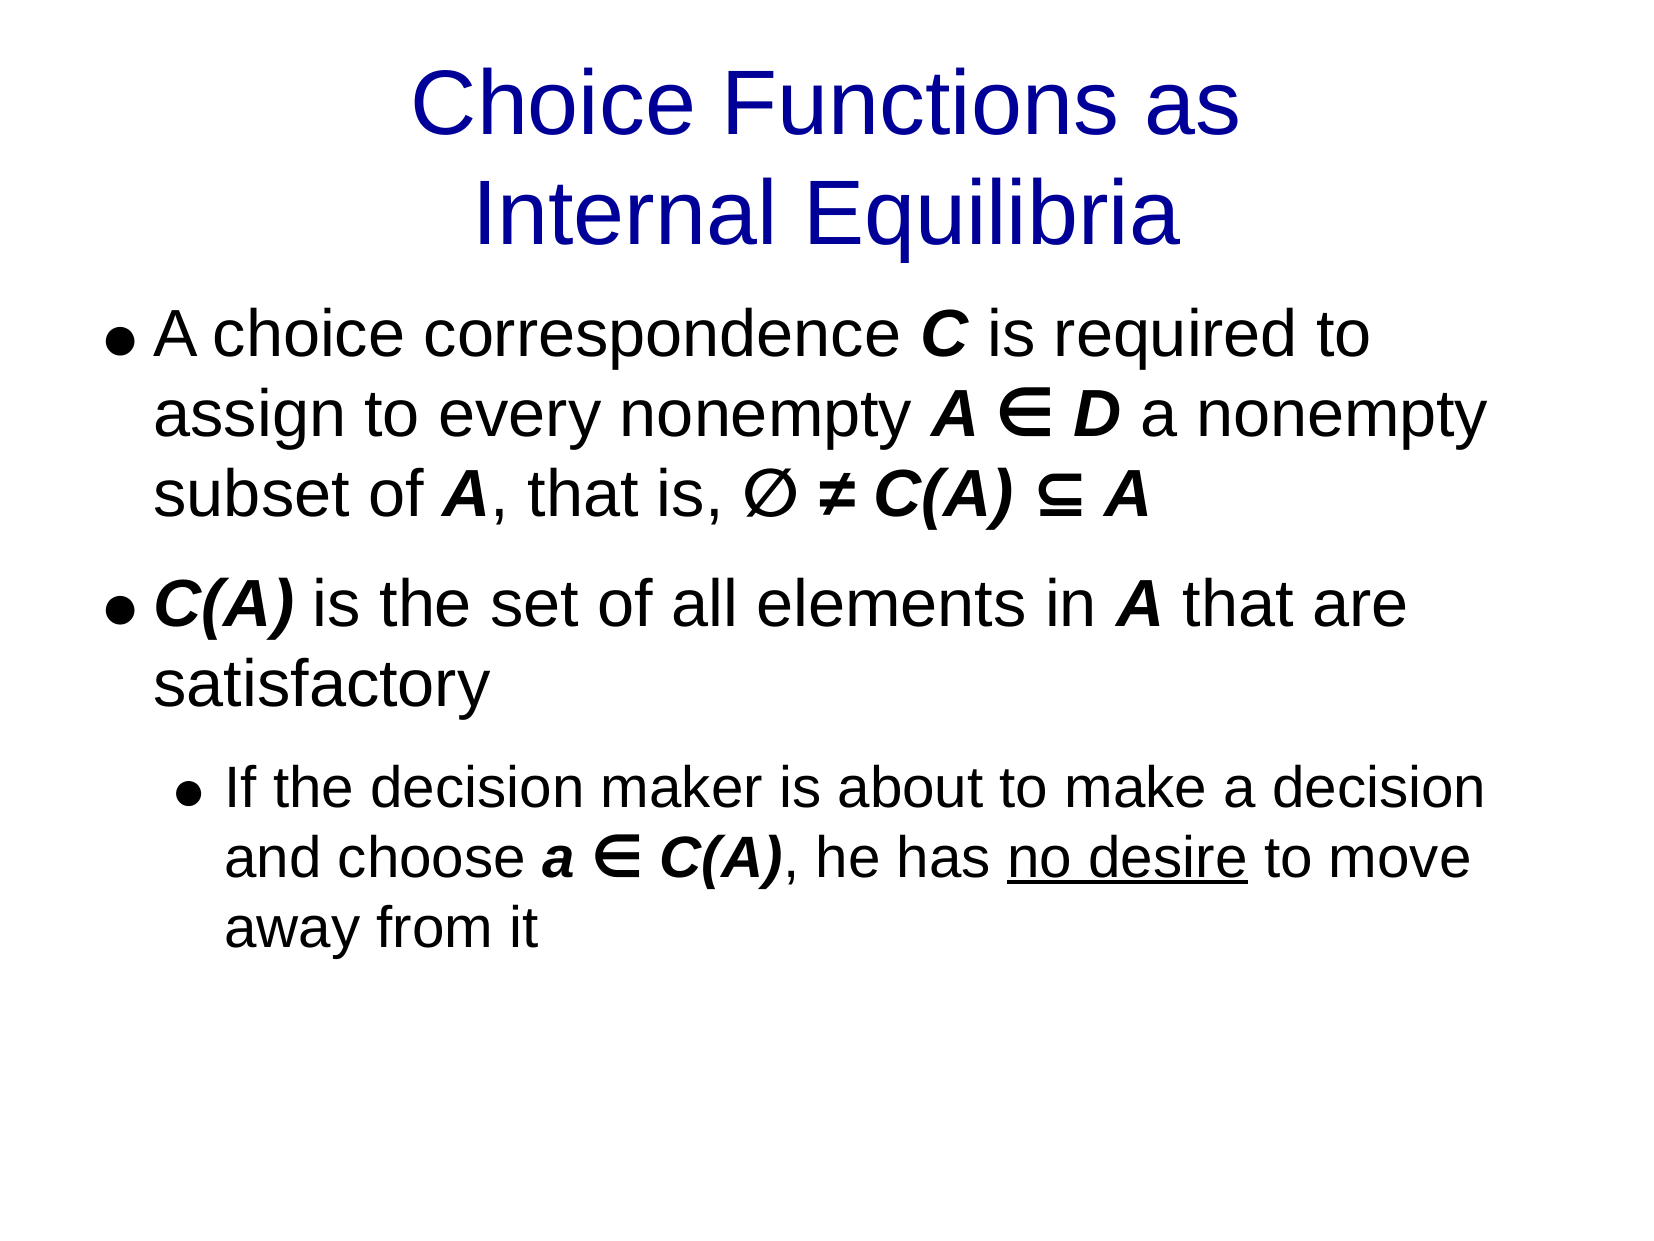

Choice Functions as
Internal Equilibria
A choice correspondence C is required to assign to every nonempty A ∈ D a nonempty subset of A, that is, ∅ ≠ C(A) ⊆ A
C(A) is the set of all elements in A that are satisfactory
If the decision maker is about to make a decision and choose a ∈ C(A), he has no desire to move away from it